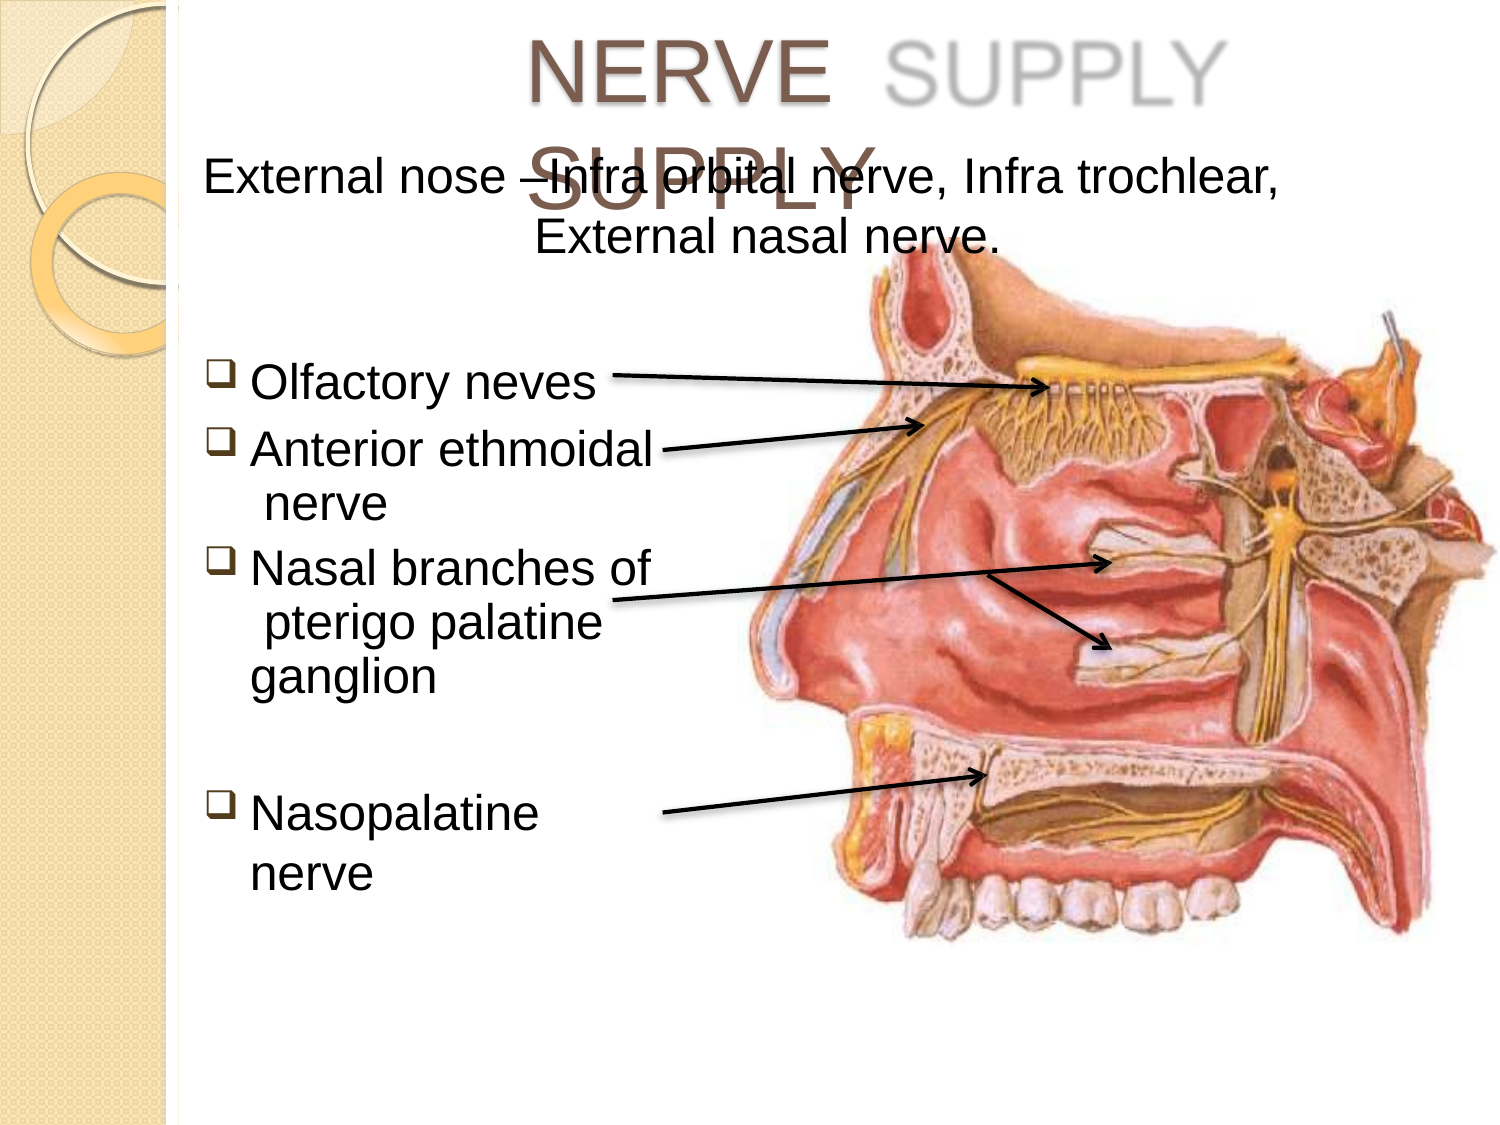

# NERVE	SUPPLY
External nose –Infra orbital nerve, Infra trochlear,  External nasal nerve.

Olfactory neves
Anterior ethmoidal  nerve
Nasal branches of  pterigo palatine  ganglion

Nasopalatine nerve